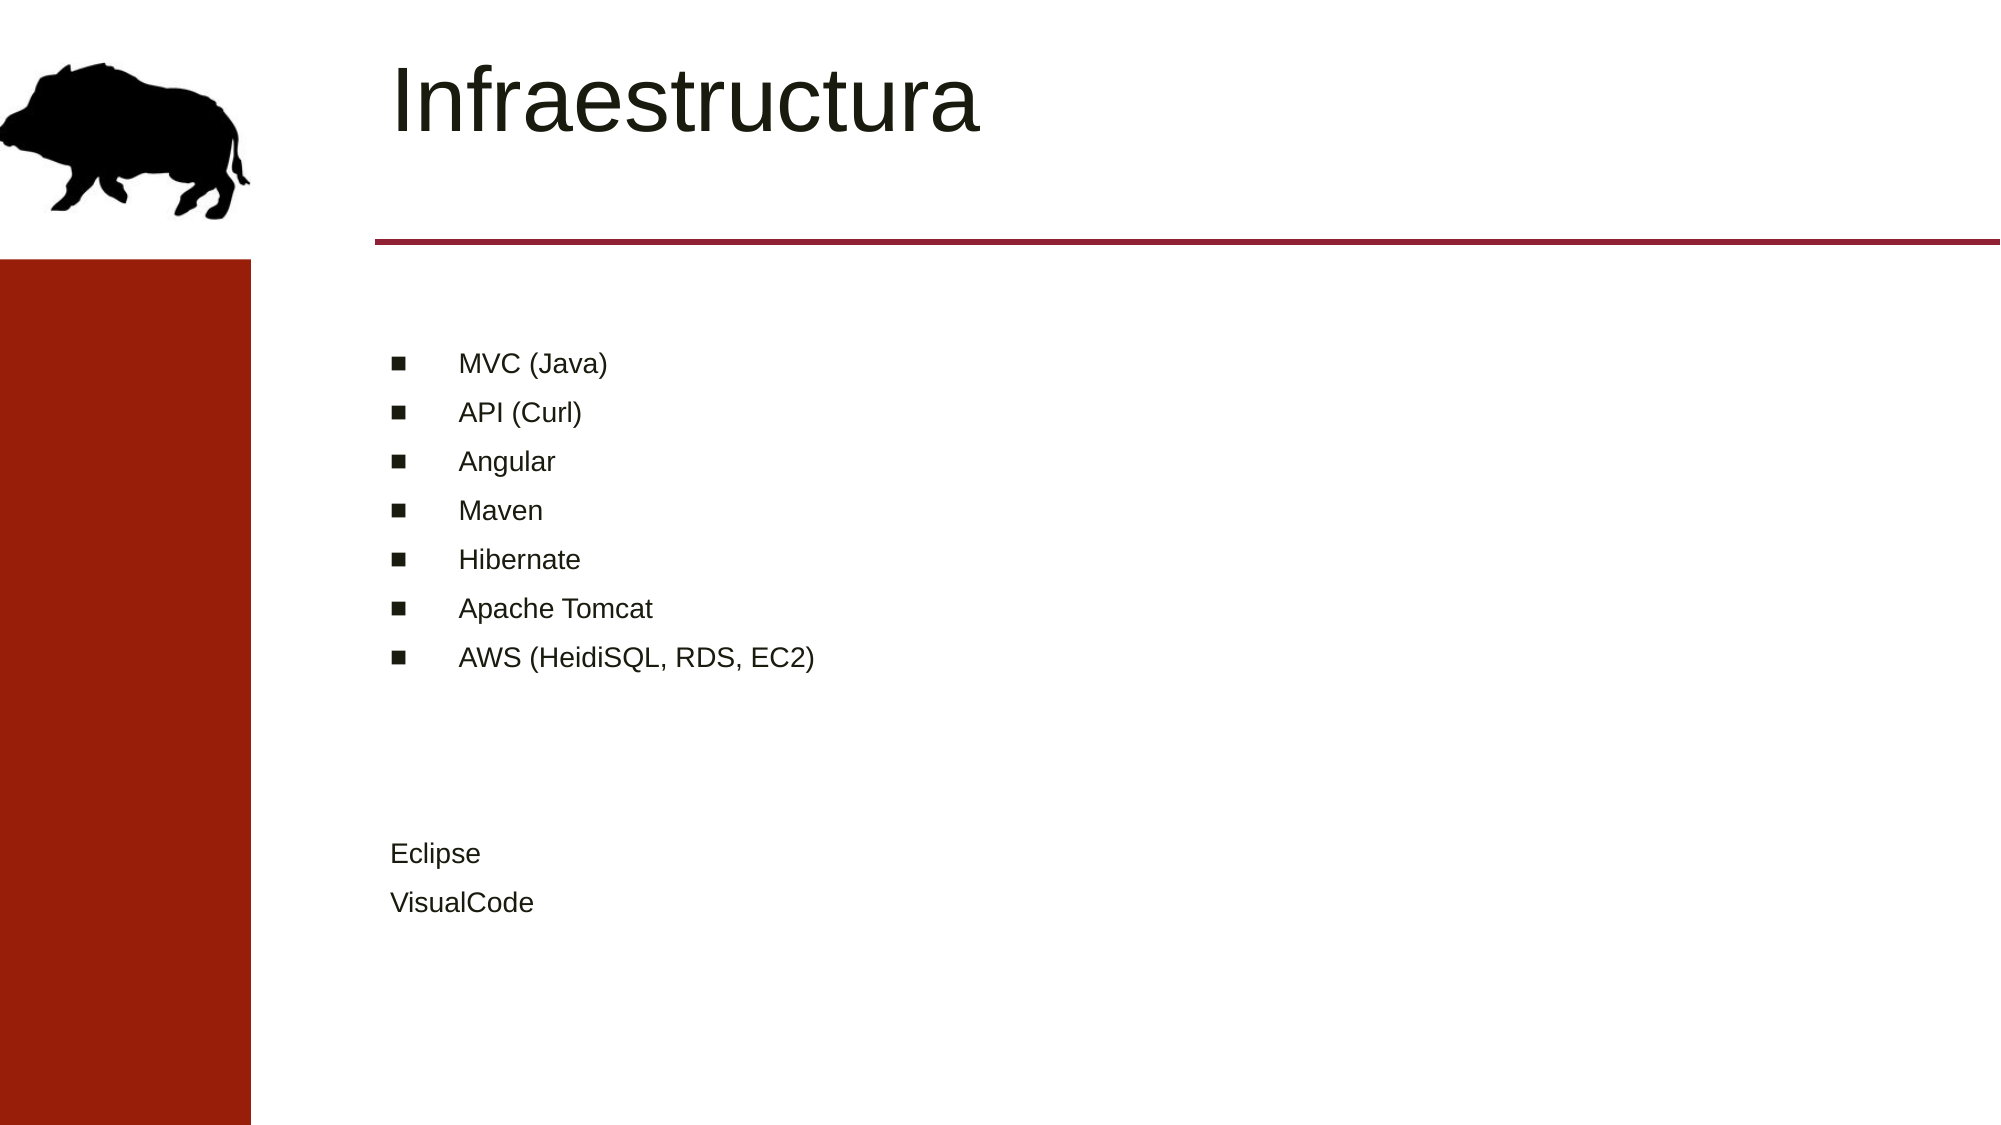

# Infraestructura
MVC (Java)
API (Curl)
Angular
Maven
Hibernate
Apache Tomcat
AWS (HeidiSQL, RDS, EC2)

Eclipse
VisualCode